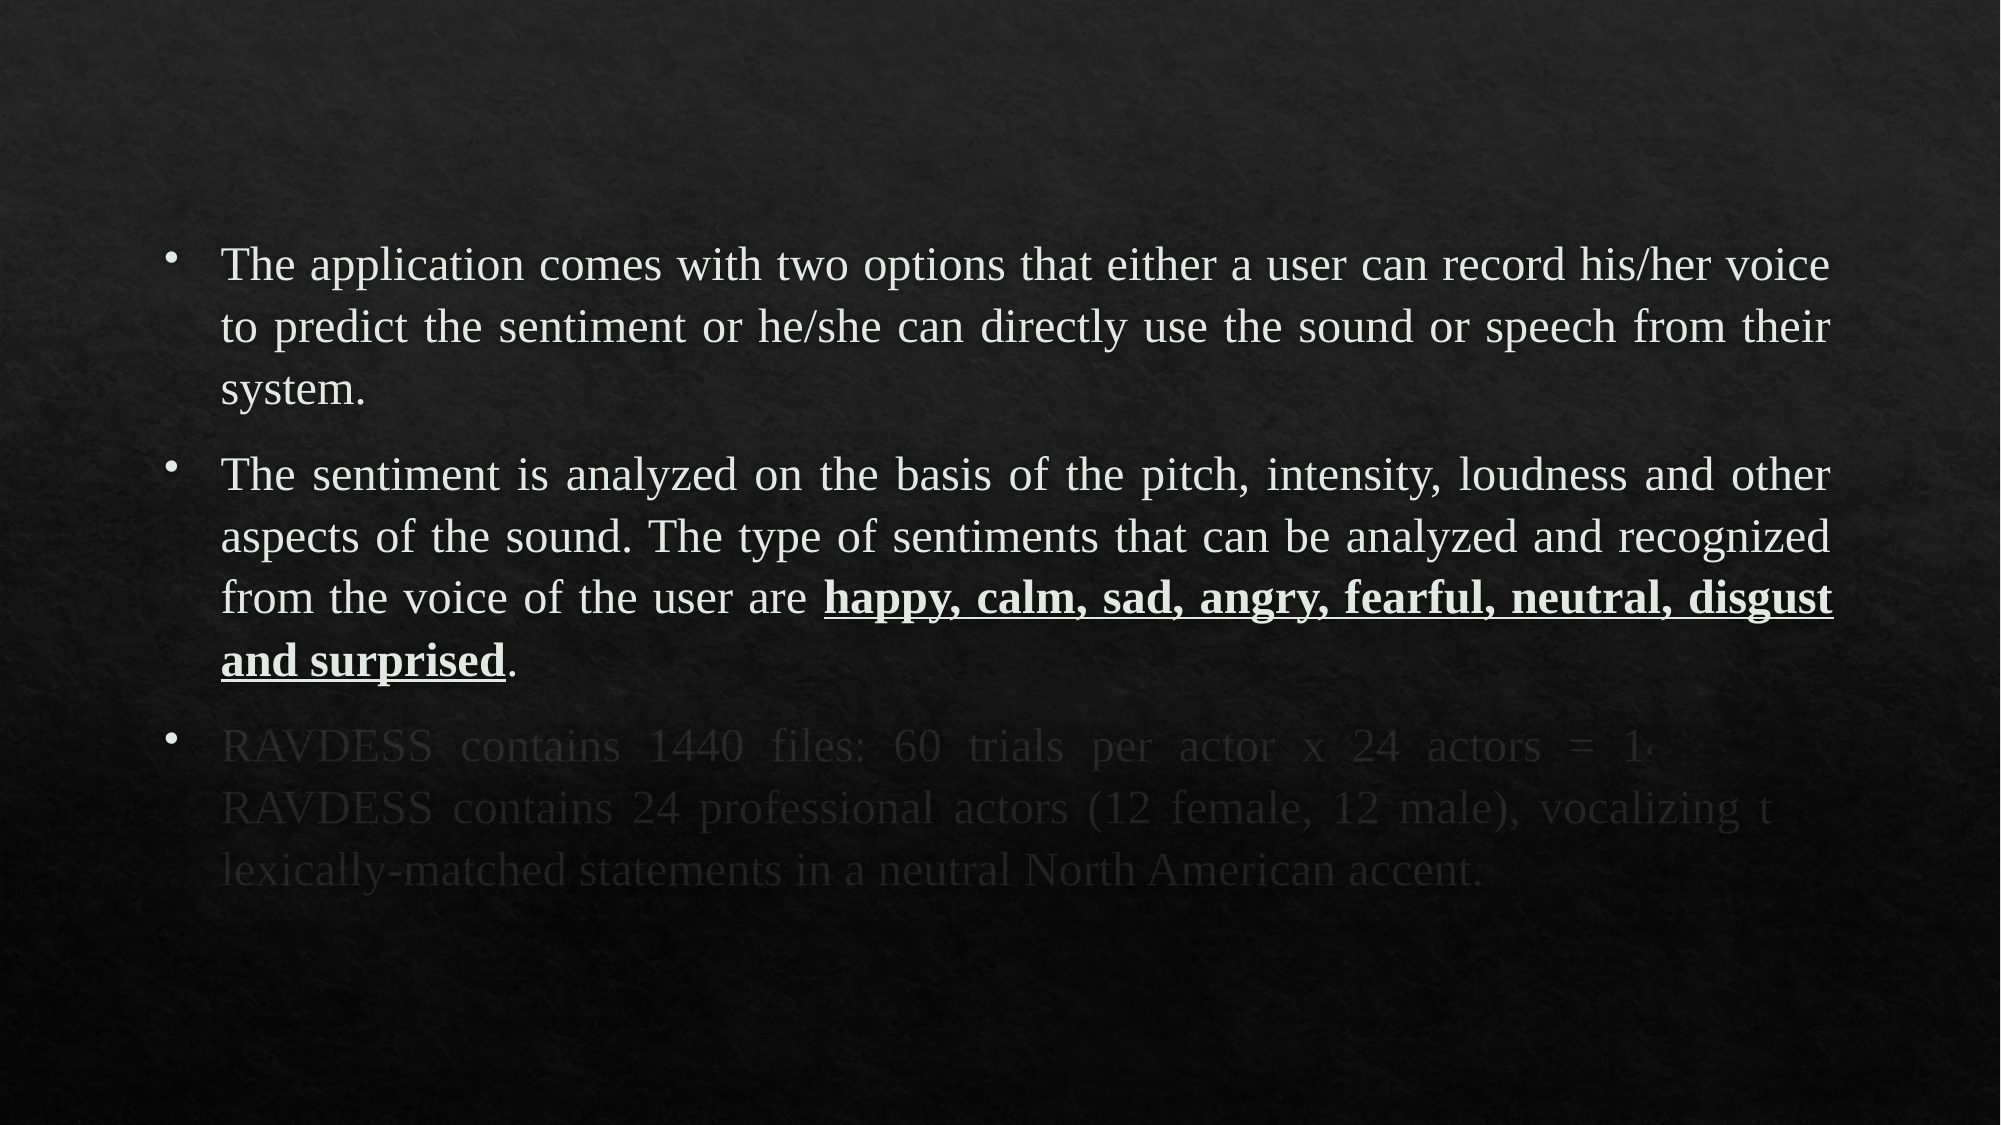

The application comes with two options that either a user can record his/her voice to predict the sentiment or he/she can directly use the sound or speech from their system.
The sentiment is analyzed on the basis of the pitch, intensity, loudness and other aspects of the sound. The type of sentiments that can be analyzed and recognized from the voice of the user are happy, calm, sad, angry, fearful, neutral, disgust and surprised.
RAVDESS contains 1440 files: 60 trials per actor x 24 actors = 1440. The RAVDESS contains 24 professional actors (12 female, 12 male), vocalizing two lexically-matched statements in a neutral North American accent.